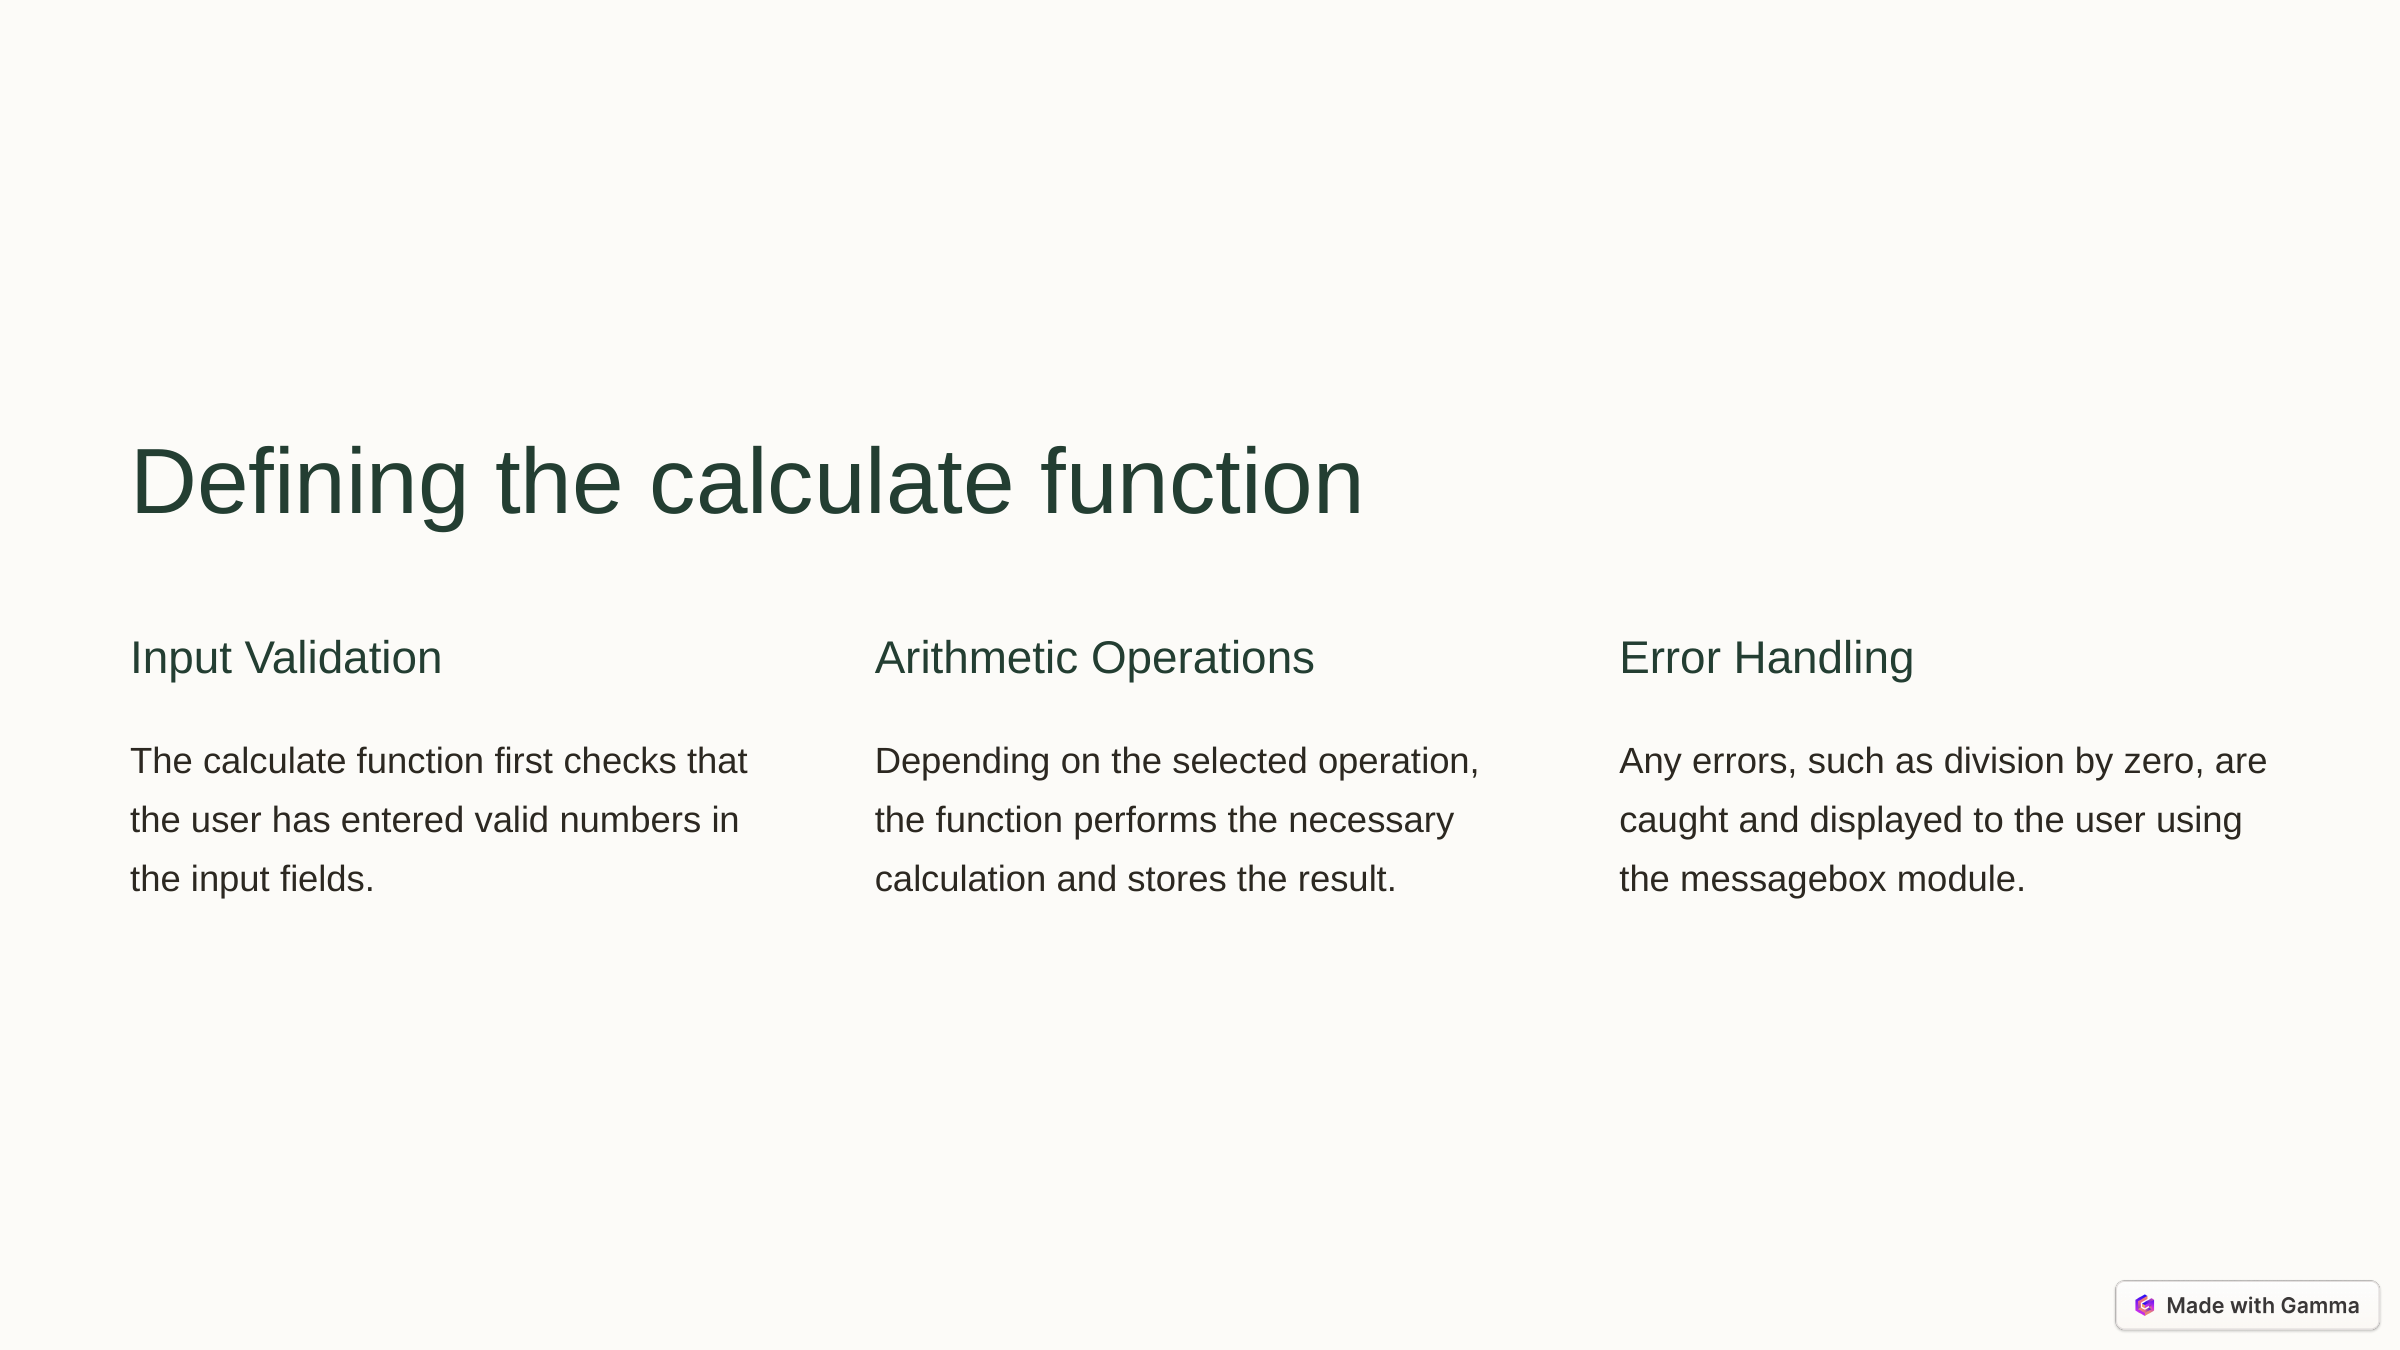

Defining the calculate function
Input Validation
Arithmetic Operations
Error Handling
The calculate function first checks that the user has entered valid numbers in the input fields.
Depending on the selected operation, the function performs the necessary calculation and stores the result.
Any errors, such as division by zero, are caught and displayed to the user using the messagebox module.